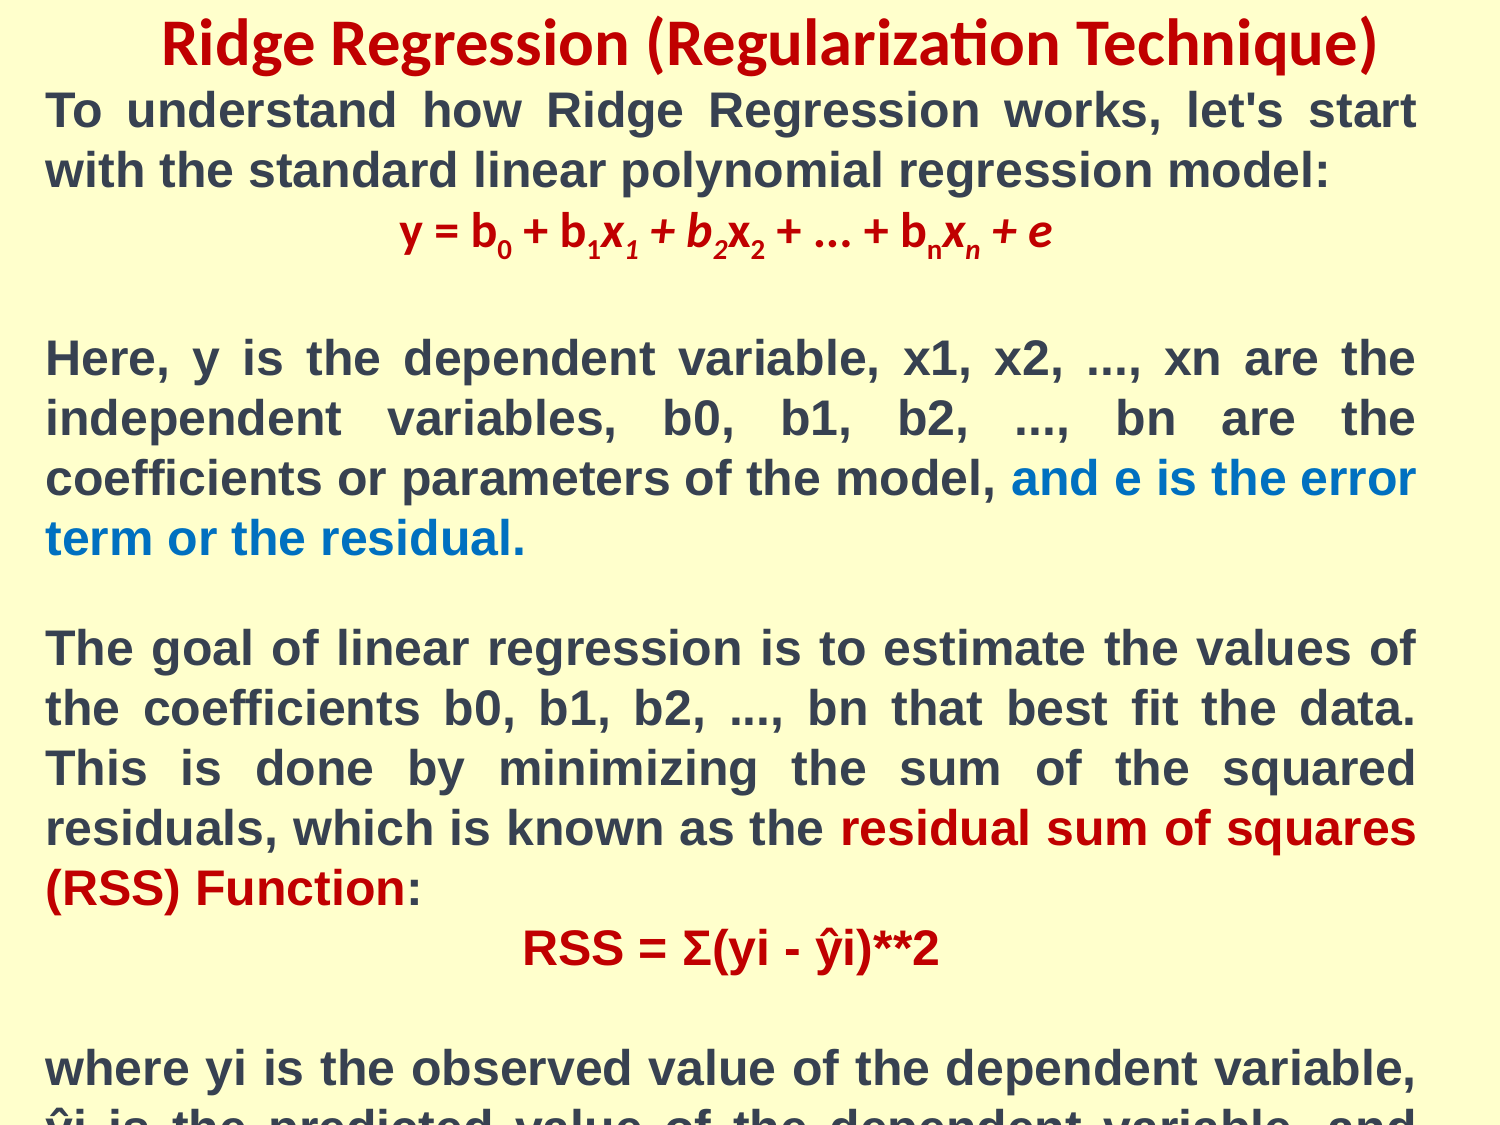

Ridge Regression (Regularization Technique)
To understand how Ridge Regression works, let's start with the standard linear polynomial regression model:
y = b0 + b1x1 + b2x2 + ... + bnxn + e

Here, y is the dependent variable, x1, x2, ..., xn are the independent variables, b0, b1, b2, ..., bn are the coefficients or parameters of the model, and e is the error term or the residual.

The goal of linear regression is to estimate the values of the coefficients b0, b1, b2, ..., bn that best fit the data. This is done by minimizing the sum of the squared residuals, which is known as the residual sum of squares (RSS) Function:
RSS = Σ(yi - ŷi)**2

where yi is the observed value of the dependent variable, ŷi is the predicted value of the dependent variable, and the sum is taken over all the data points.